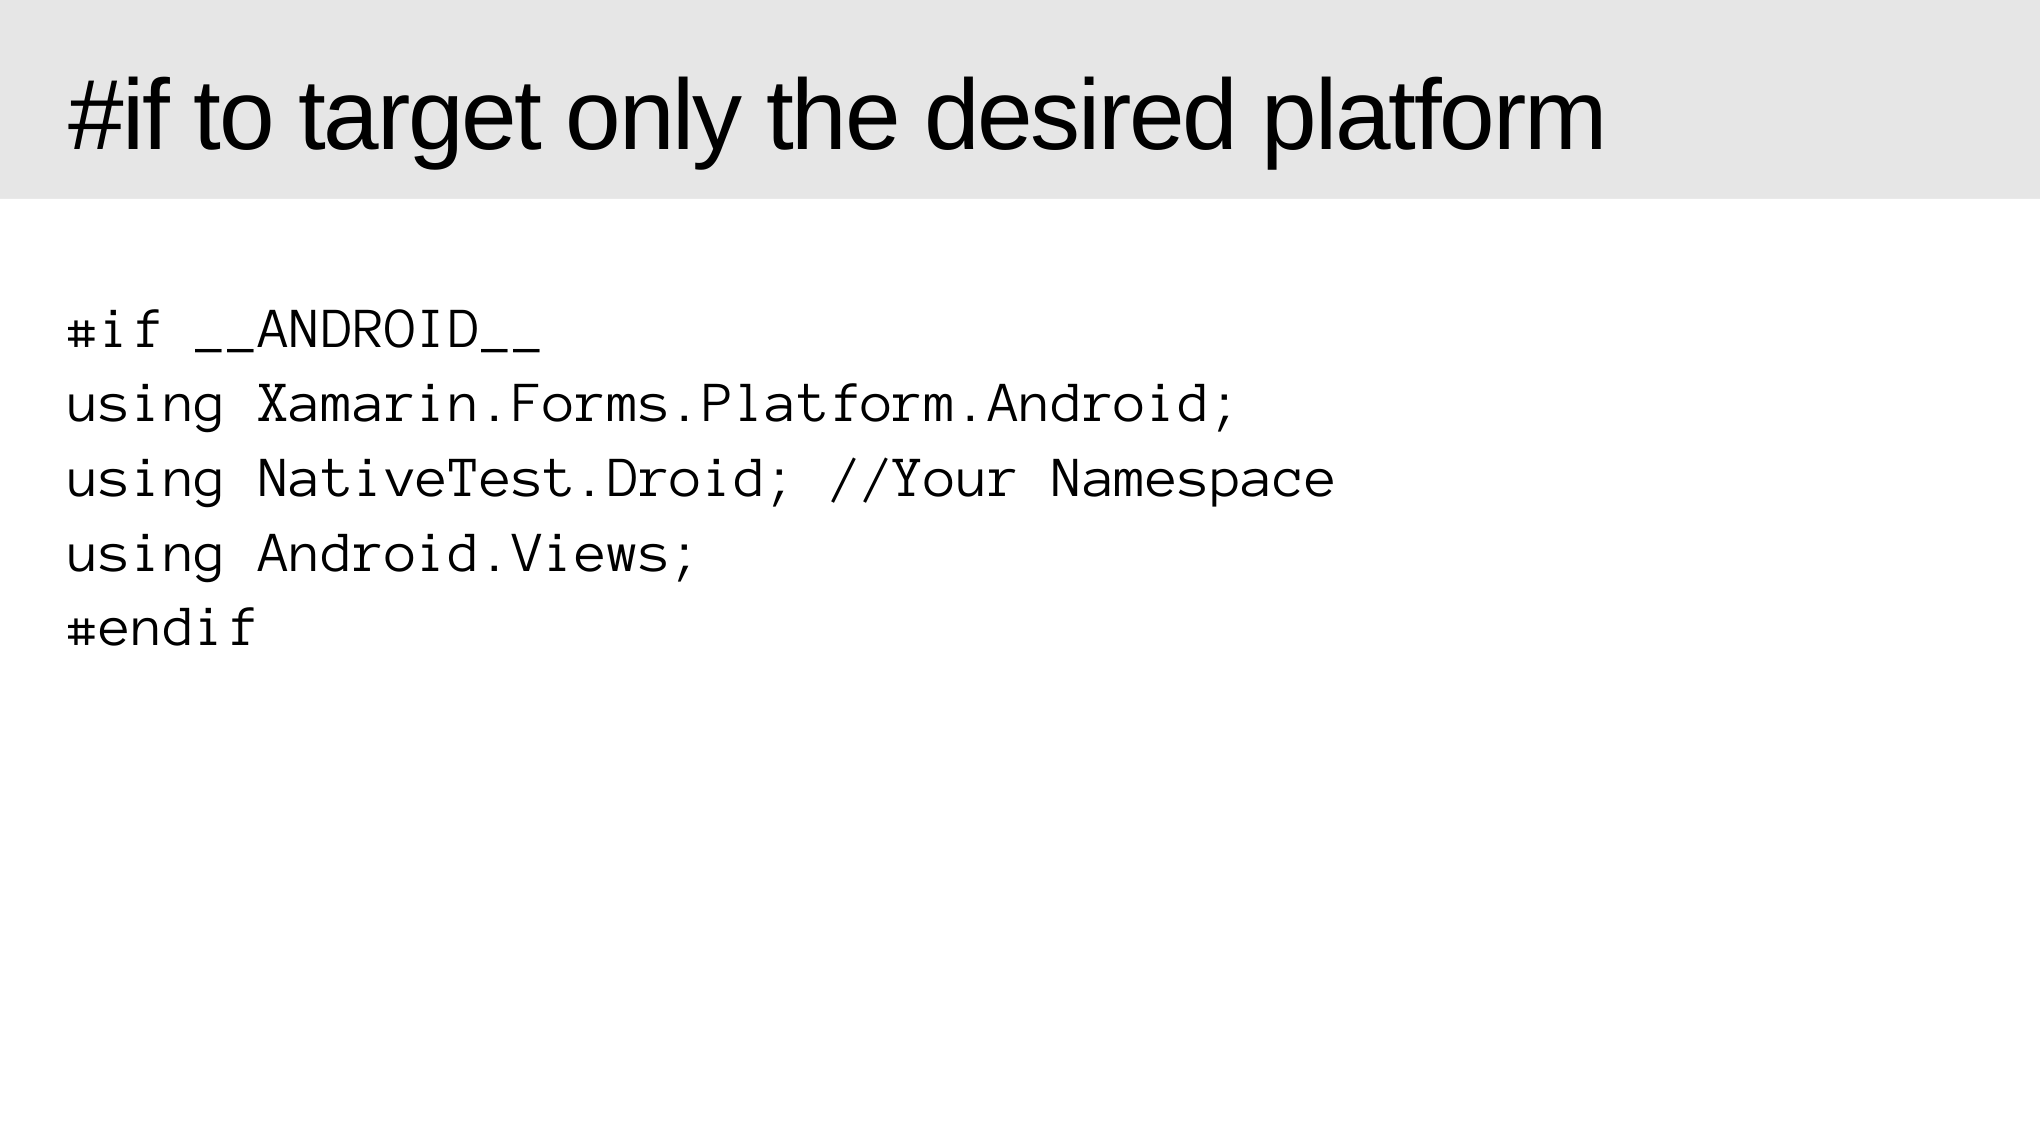

# #if to target only the desired platform

#if __ANDROID__
using Xamarin.Forms.Platform.Android;
using NativeTest.Droid; //Your Namespace
using Android.Views;
#endif